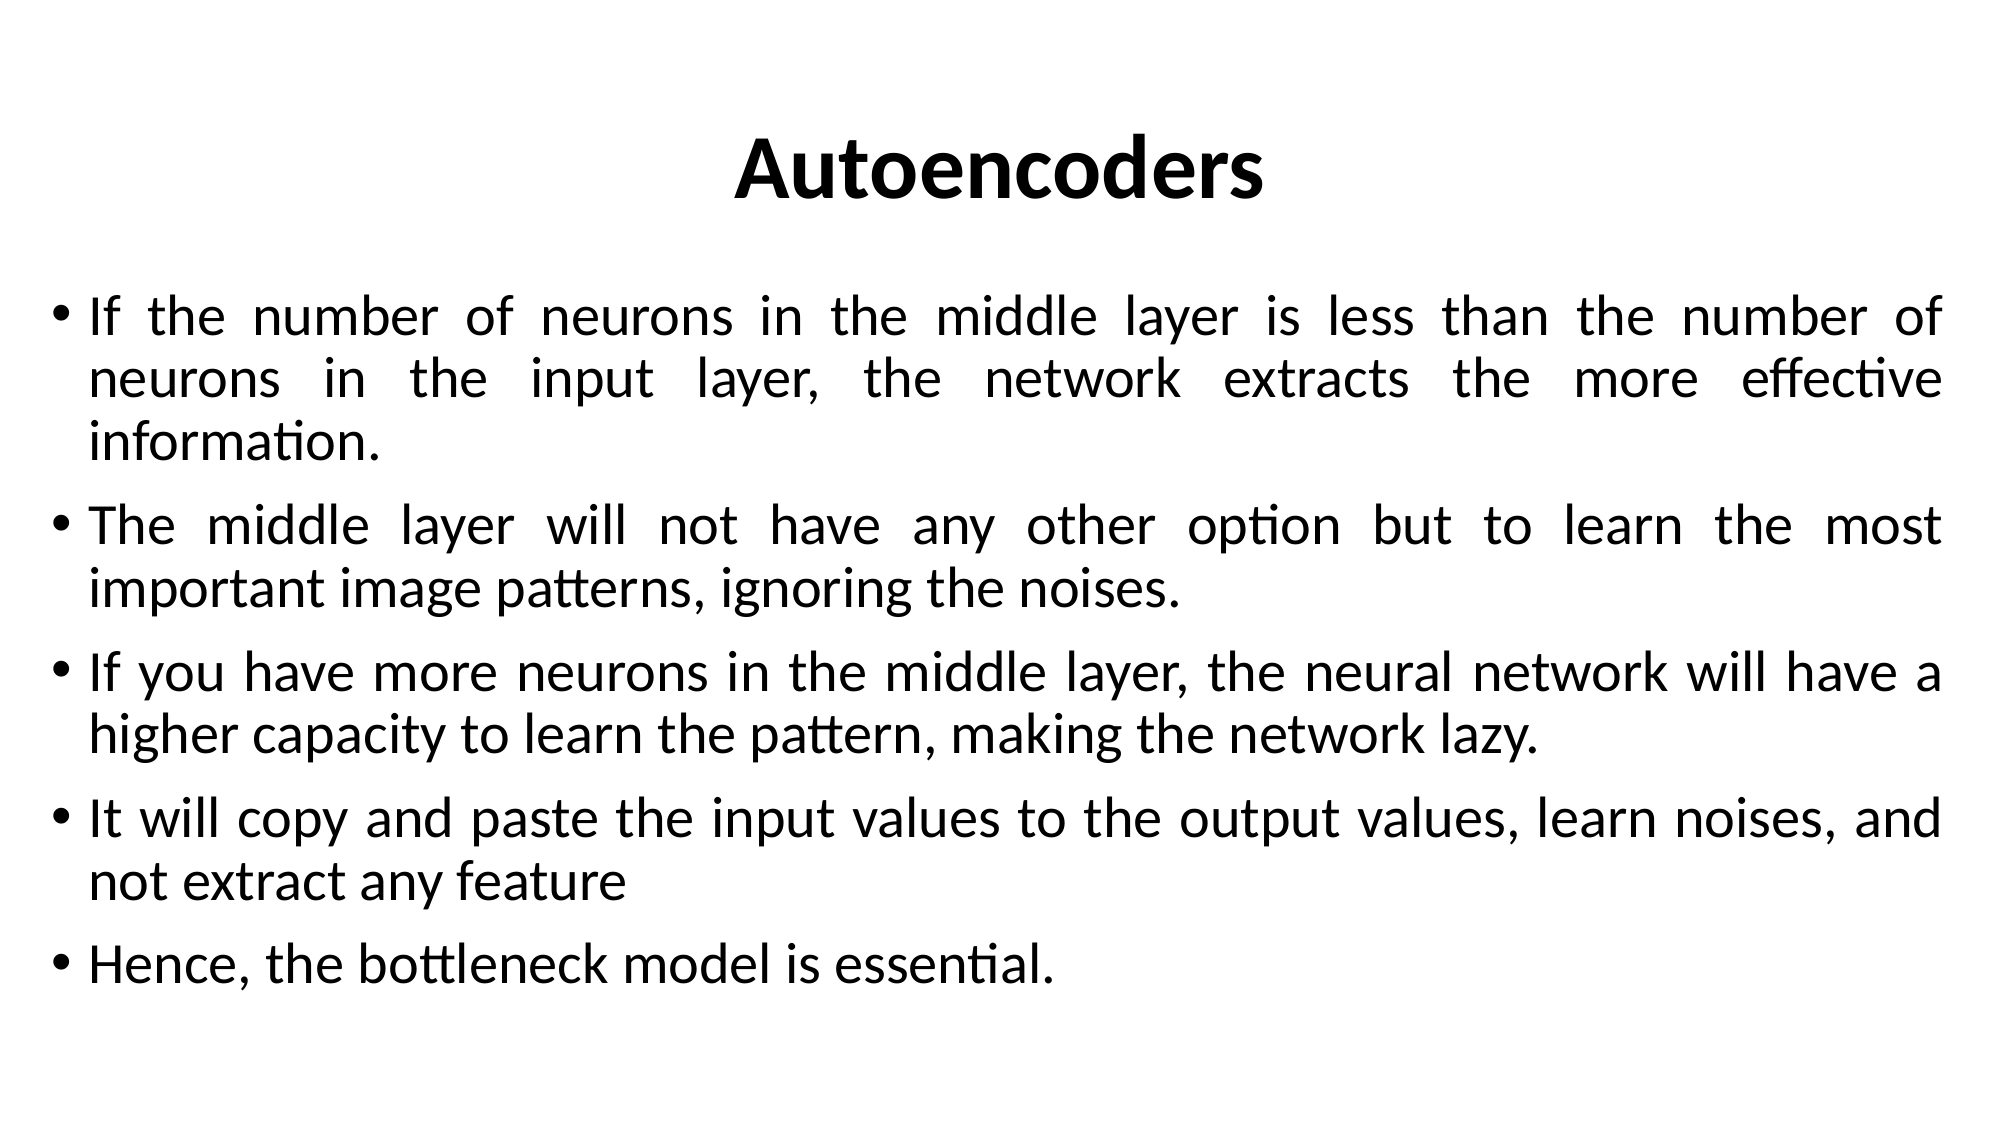

# Autoencoders
If the number of neurons in the middle layer is less than the number of neurons in the input layer, the network extracts the more effective information.
The middle layer will not have any other option but to learn the most important image patterns, ignoring the noises.
If you have more neurons in the middle layer, the neural network will have a higher capacity to learn the pattern, making the network lazy.
It will copy and paste the input values to the output values, learn noises, and not extract any feature
Hence, the bottleneck model is essential.